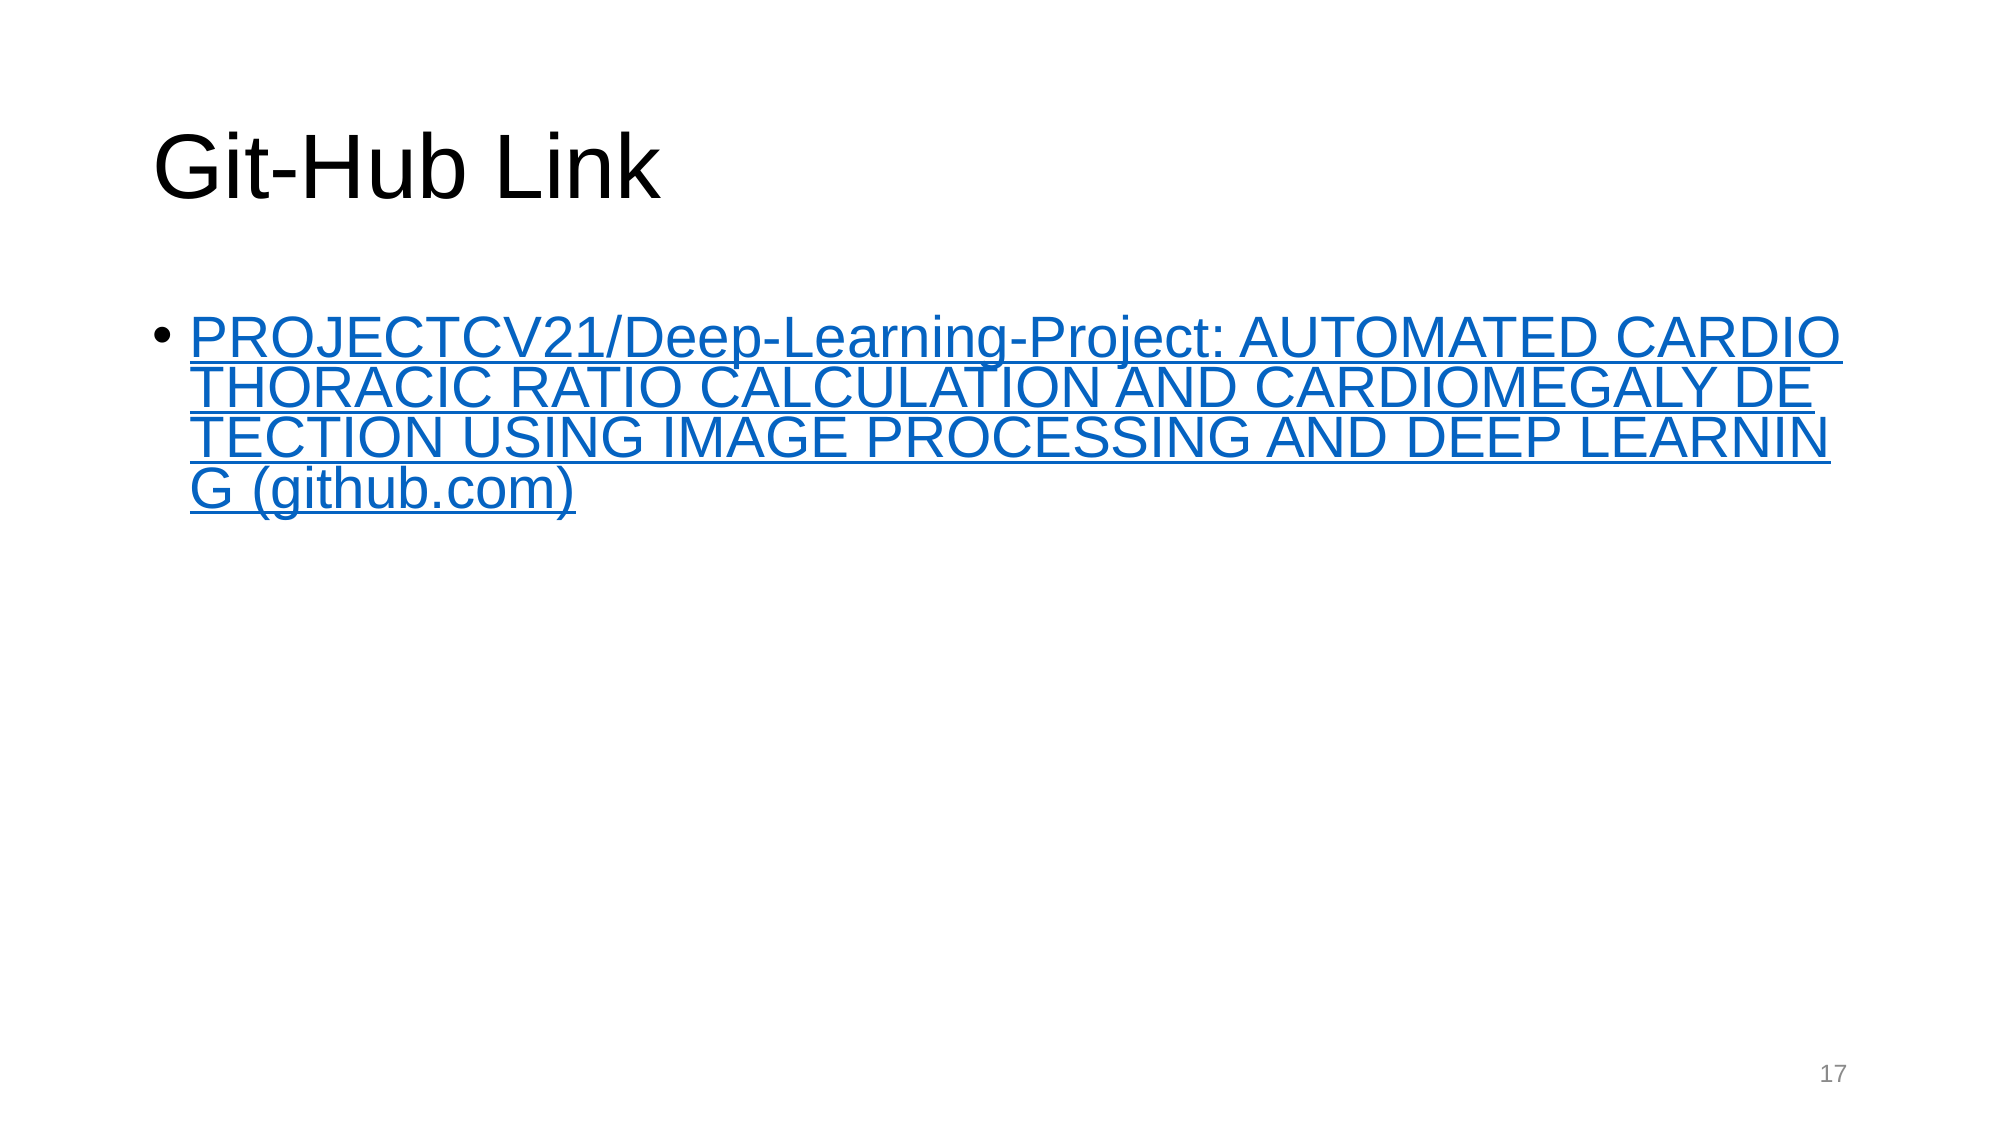

# Git-Hub Link
PROJECTCV21/Deep-Learning-Project: AUTOMATED CARDIOTHORACIC RATIO CALCULATION AND CARDIOMEGALY DETECTION USING IMAGE PROCESSING AND DEEP LEARNING (github.com)
17